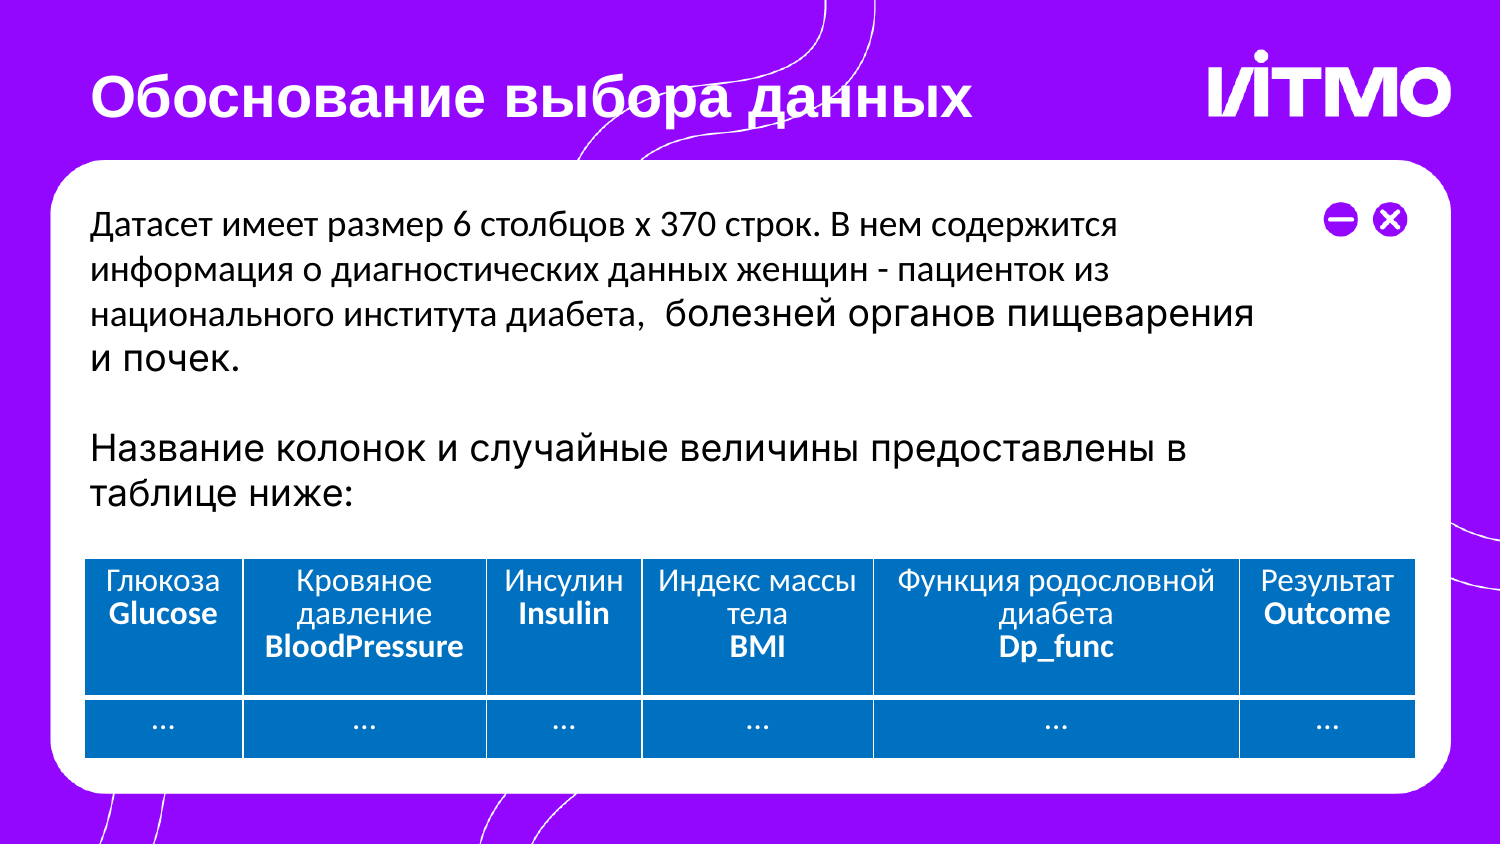

# Обоснование выбора данных
Датасет имеет размер 6 столбцов x 370 строк. В нем содержится информация о диагностических данных женщин - пациенток из национального института диабета,  болезней органов пищеварения и почек.

Название колонок и случайные величины предоставлены в таблице ниже:
| Глюкоза Glucose | Кровяное давление BloodPressure | Инсулин Insulin | Индекс массы тела BMI | Функция родословной диабета Dp\_func | Результат Outcome |
| --- | --- | --- | --- | --- | --- |
| … | … | … | … | … | … |